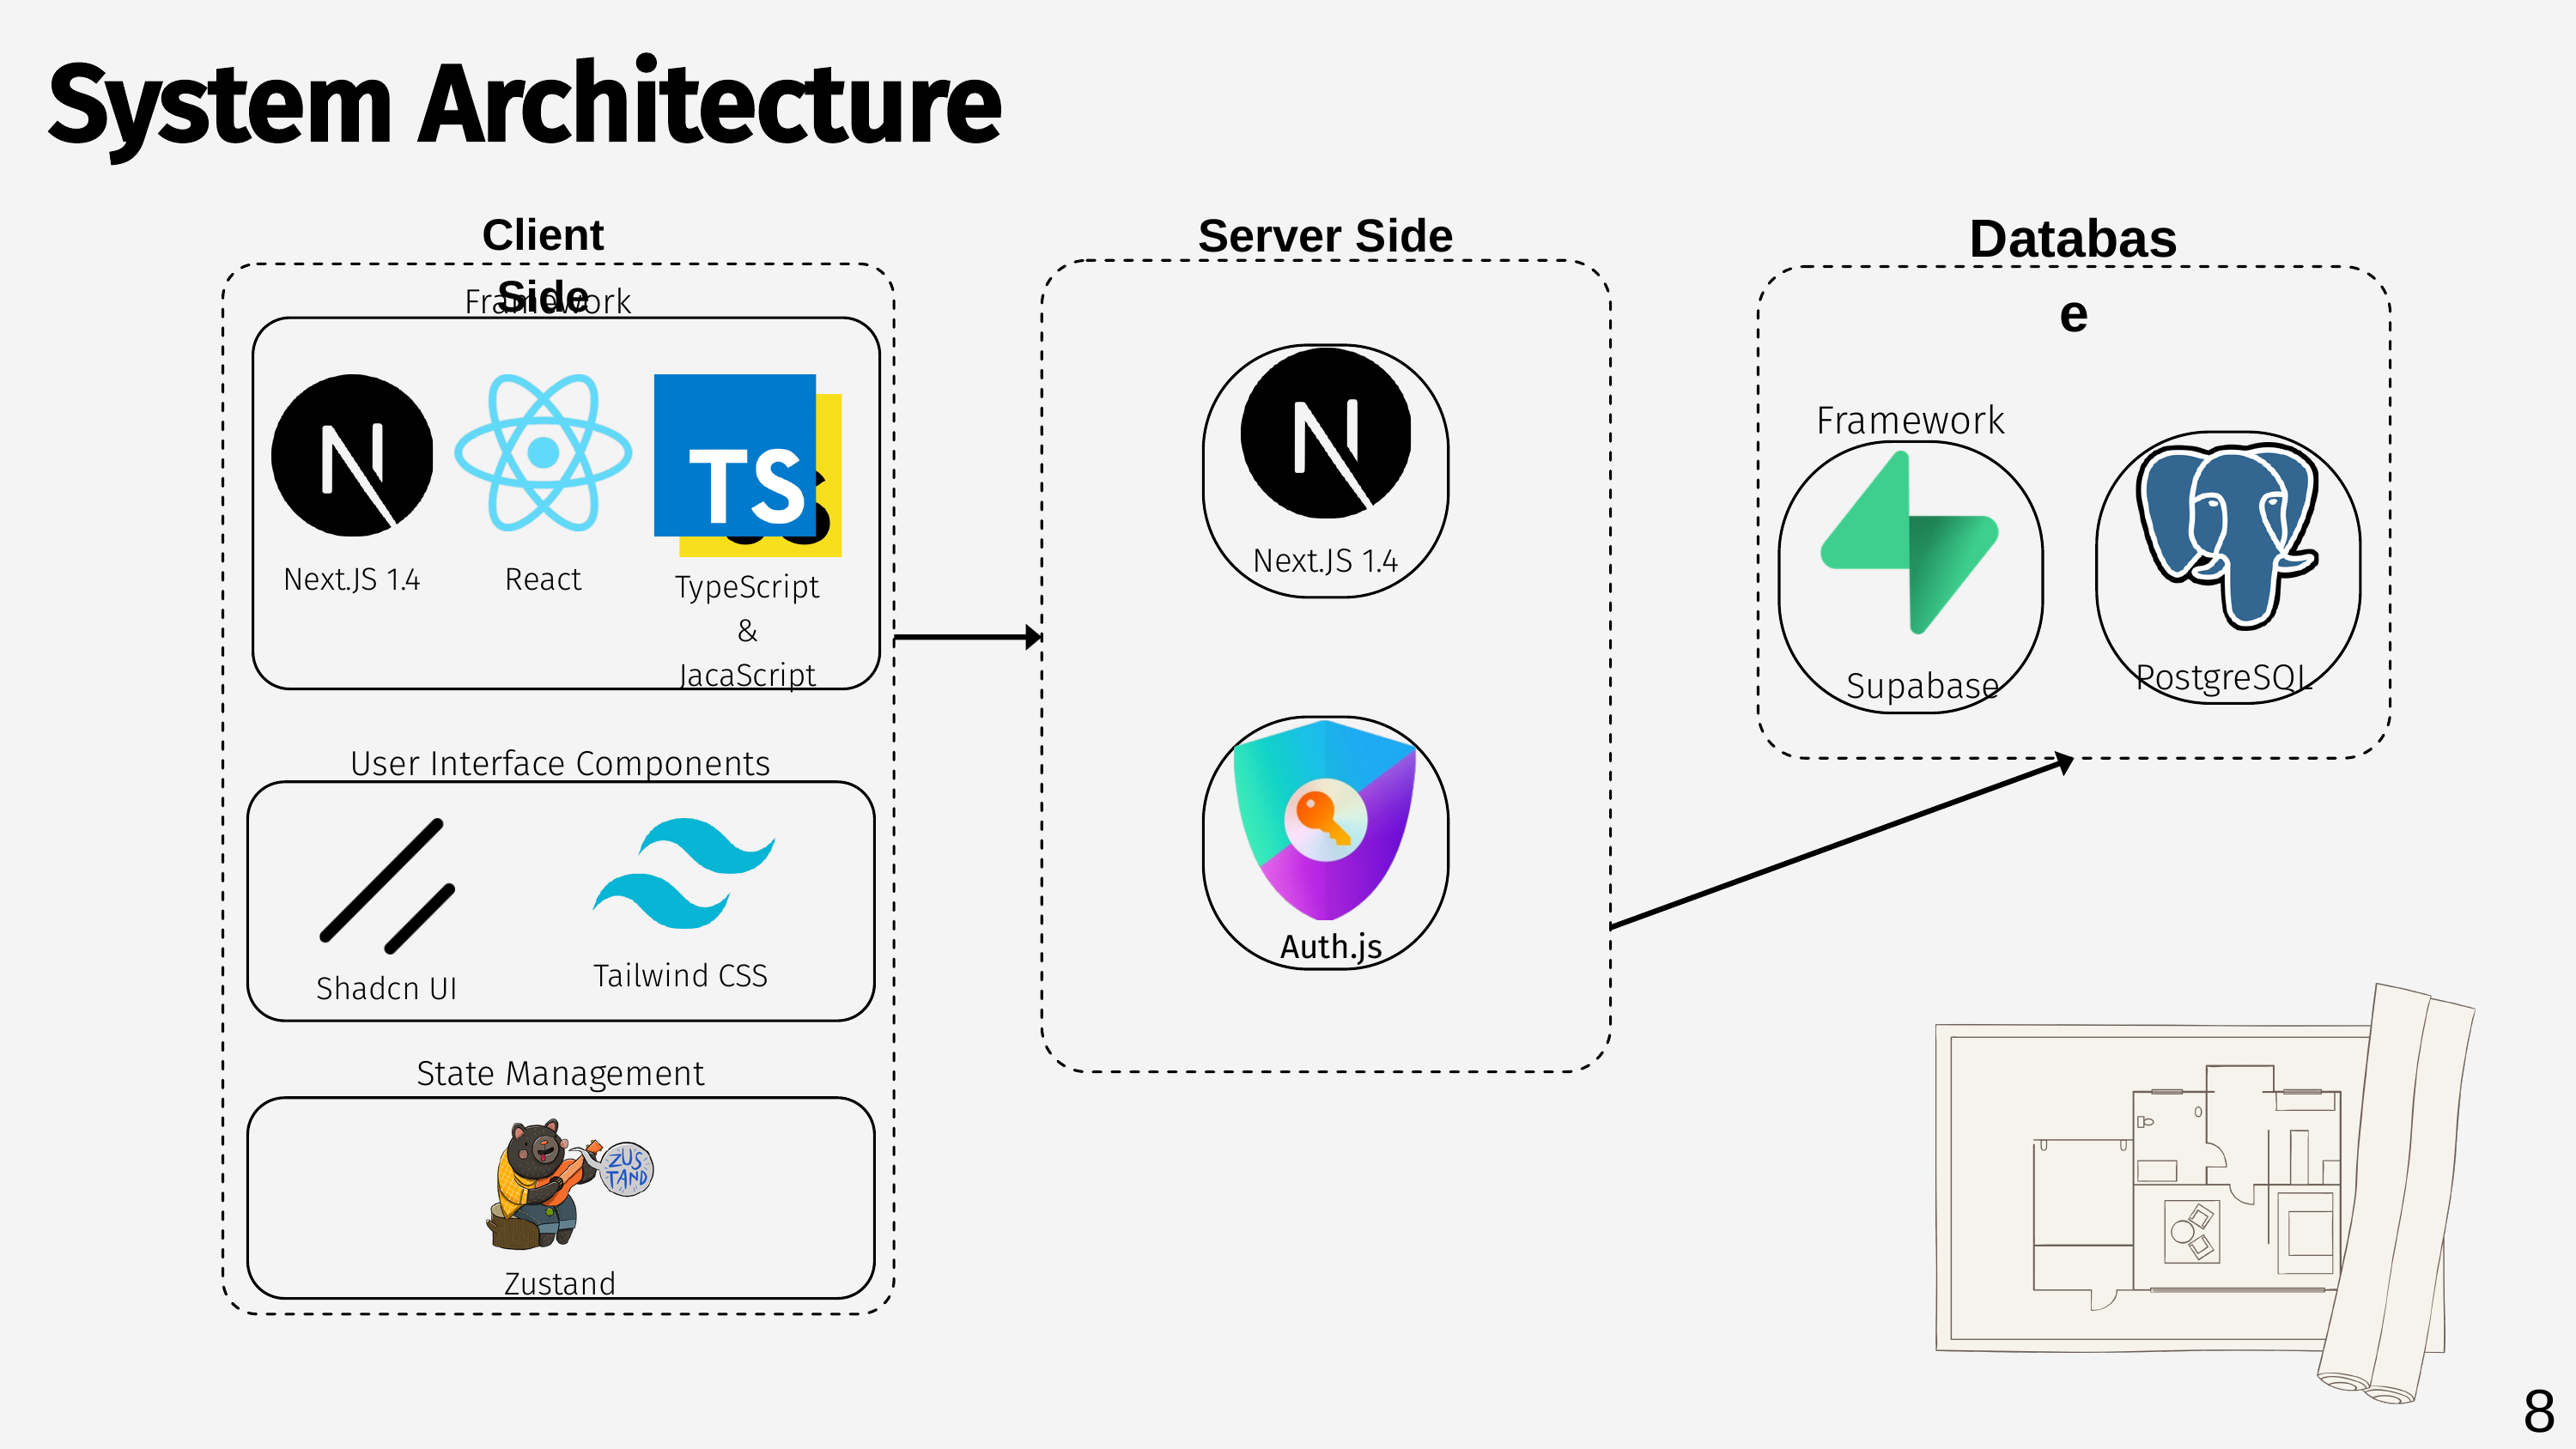

System Architecture
Database

Framework

PostgreSQL
Supabase
Client Side

Framework

Next.JS 1.4
React
TypeScript
&
JacaScript
User Interface Components

Tailwind CSS
Shadcn UI
State Management

Zustand
Server Side

Next.JS 1.4

Auth.js

8